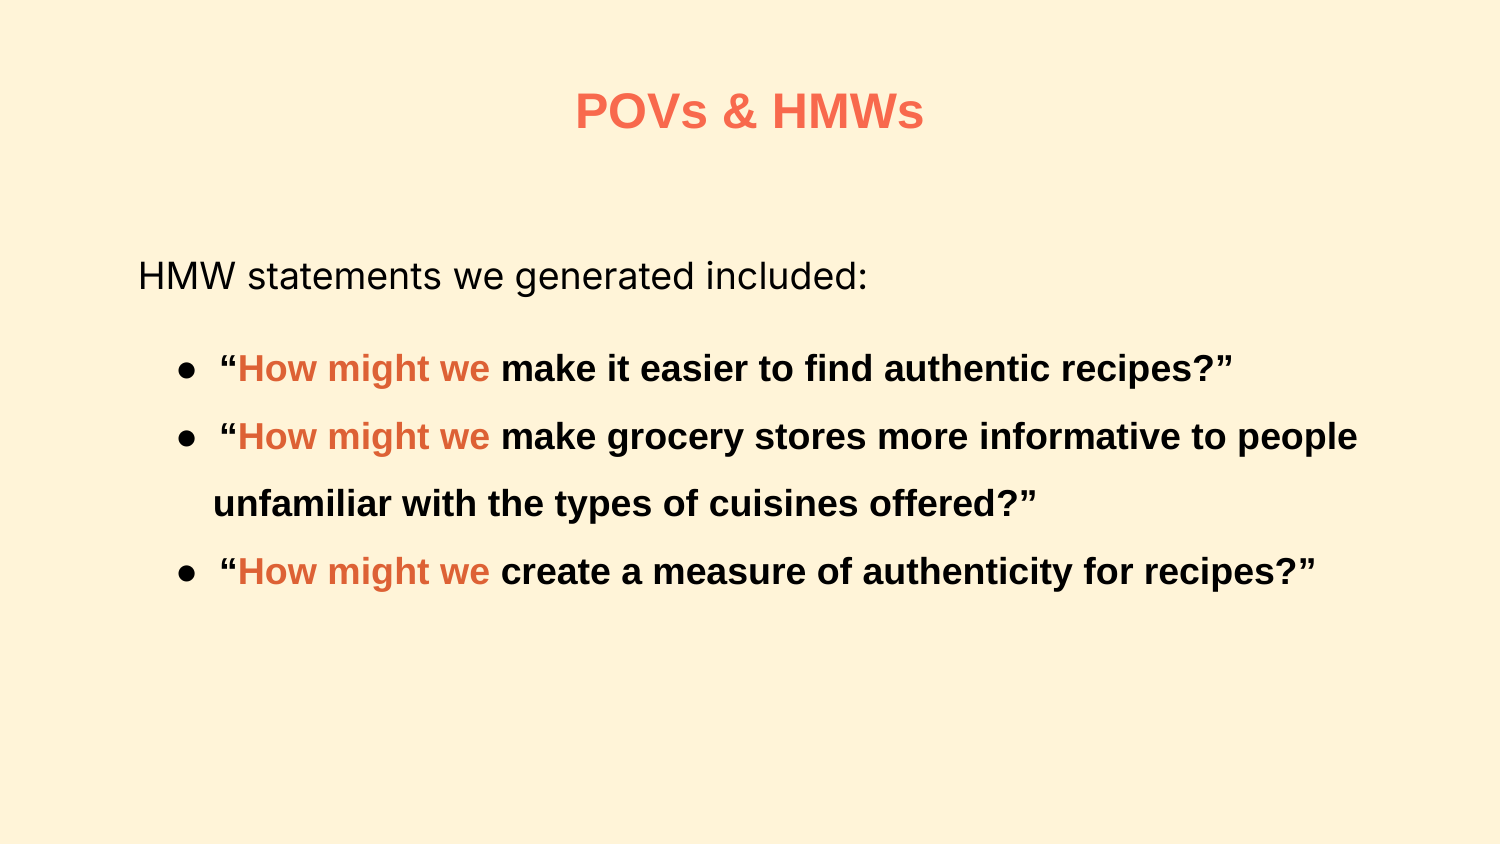

# POVs & HMWs
HMW statements we generated included:
●  “How might we make it easier to find authentic recipes?”
●  “How might we make grocery stores more informative to people unfamiliar with the types of cuisines offered?”
●  “How might we create a measure of authenticity for recipes?”